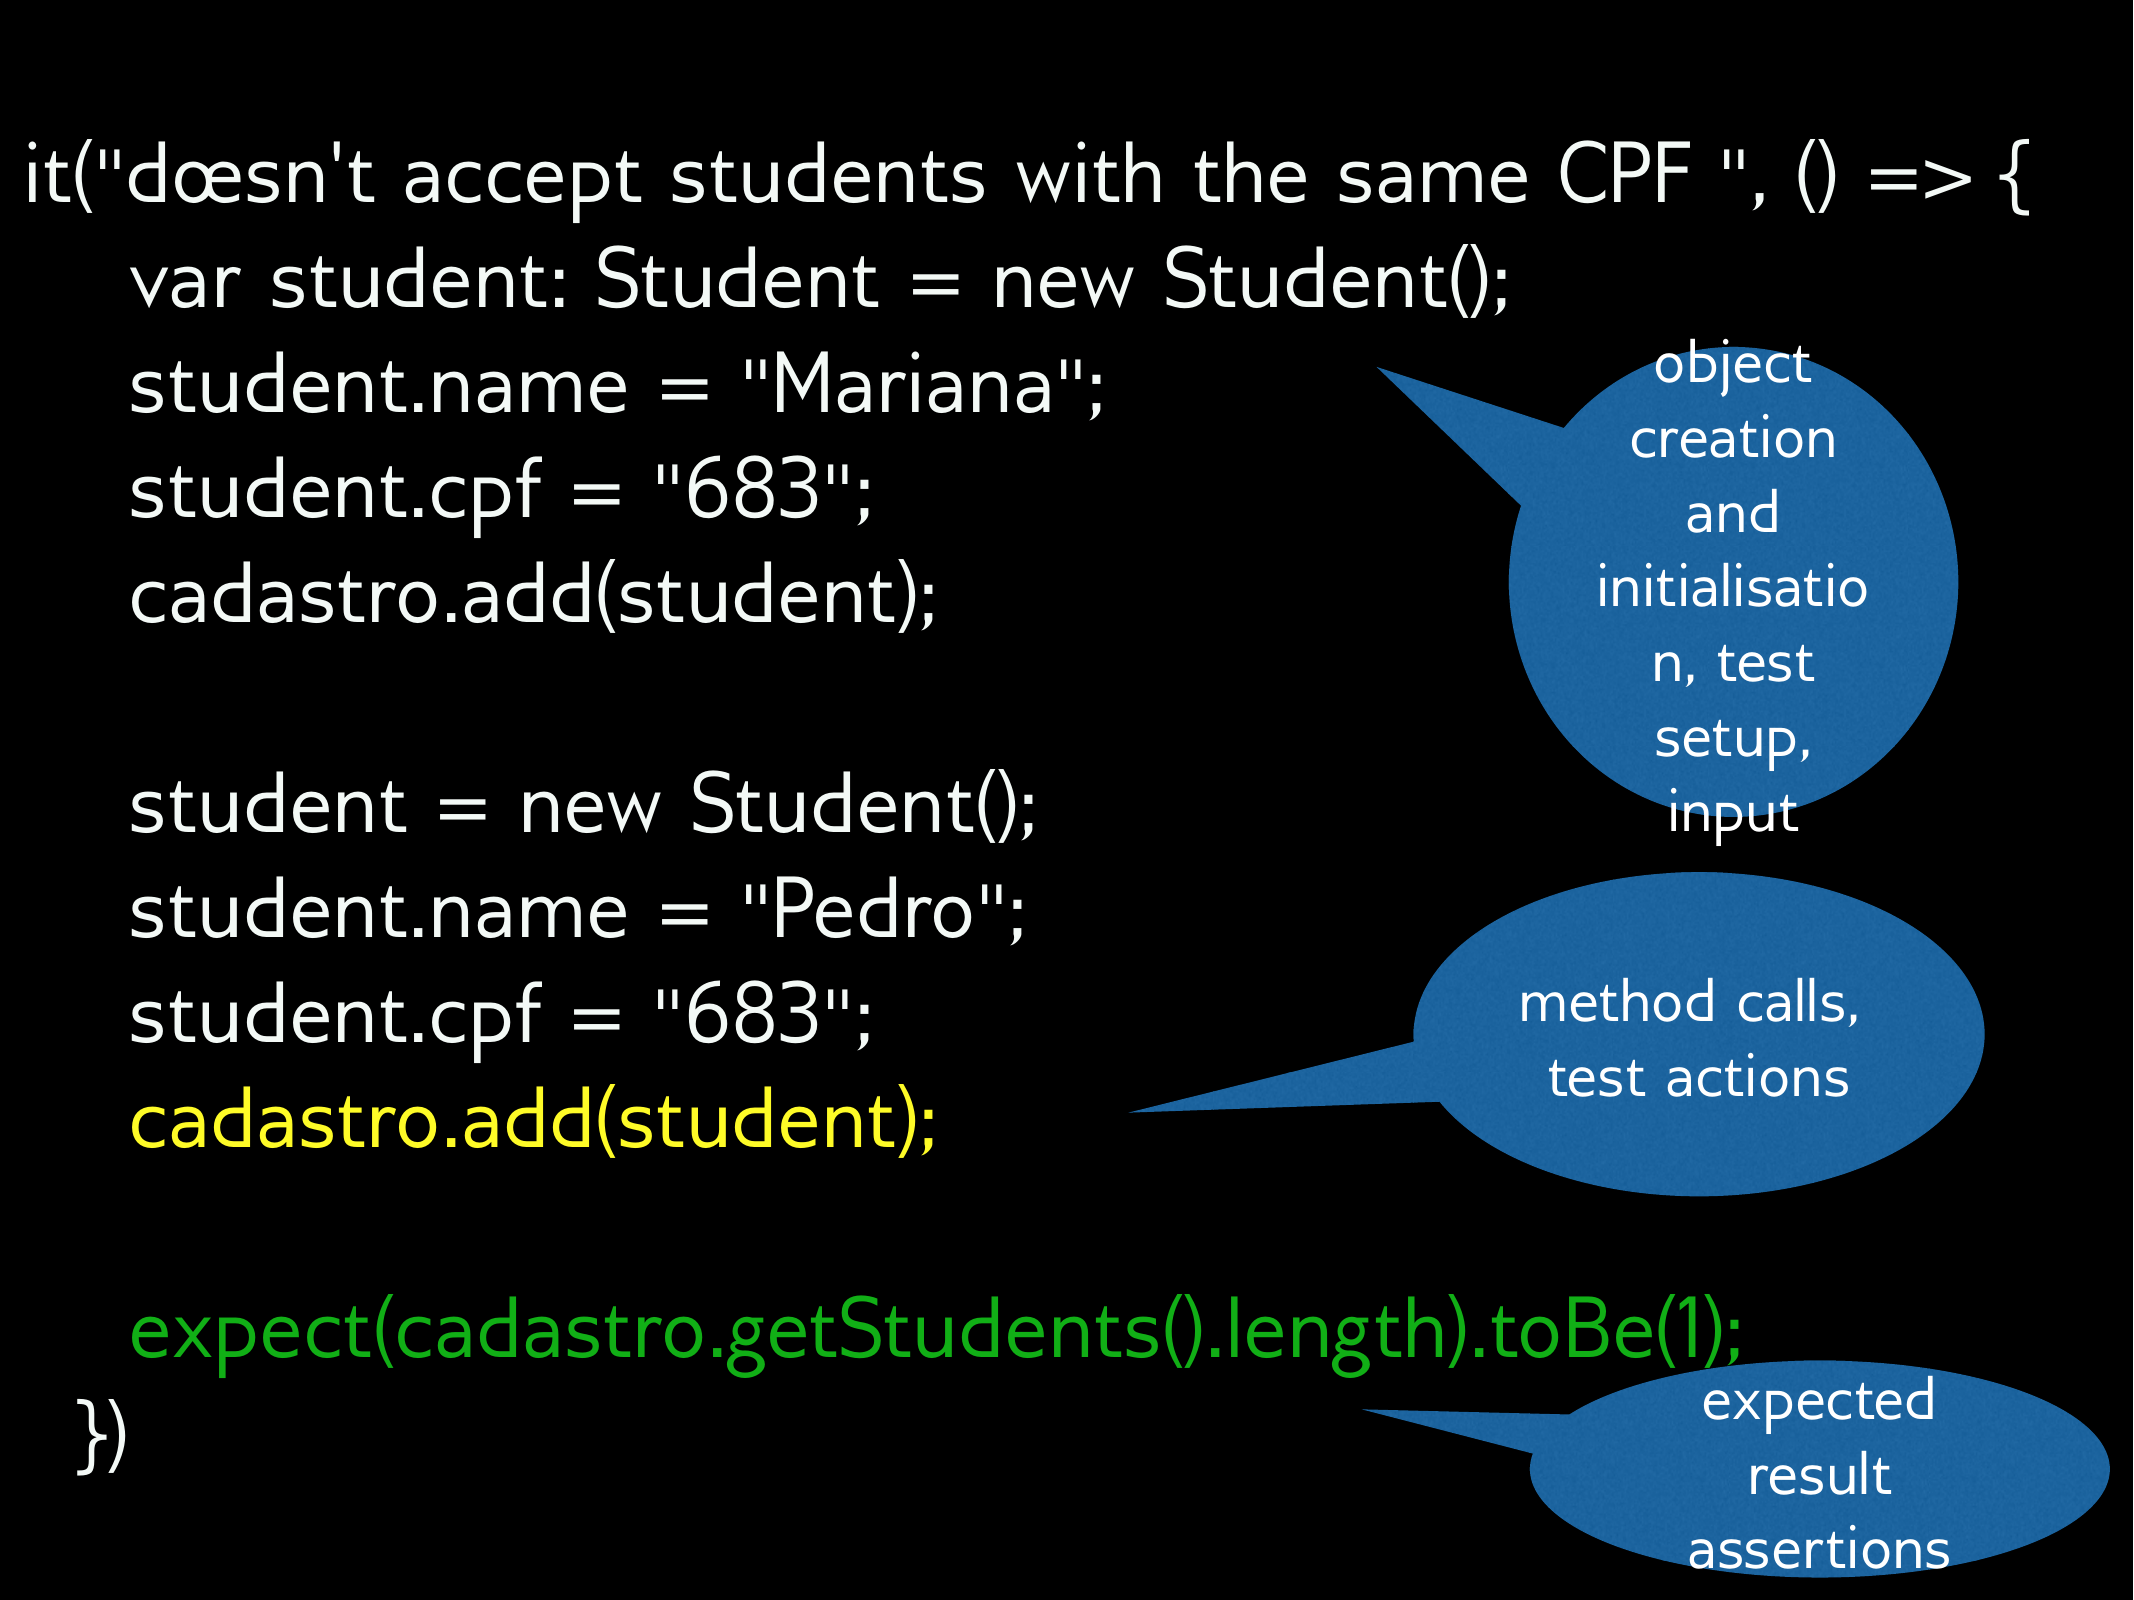

it("doesn't accept students with the same CPF ", () => {
    var student: Student = new Student();
    student.name = "Mariana";
    student.cpf = "683";
    cadastro.add(student);

    student = new Student();
    student.name = "Pedro";
    student.cpf = "683";
    cadastro.add(student);

    expect(cadastro.getStudents().length).toBe(1);
  })
object creation and initialisation, test setup,
input
method calls,
test actions
expected result assertions